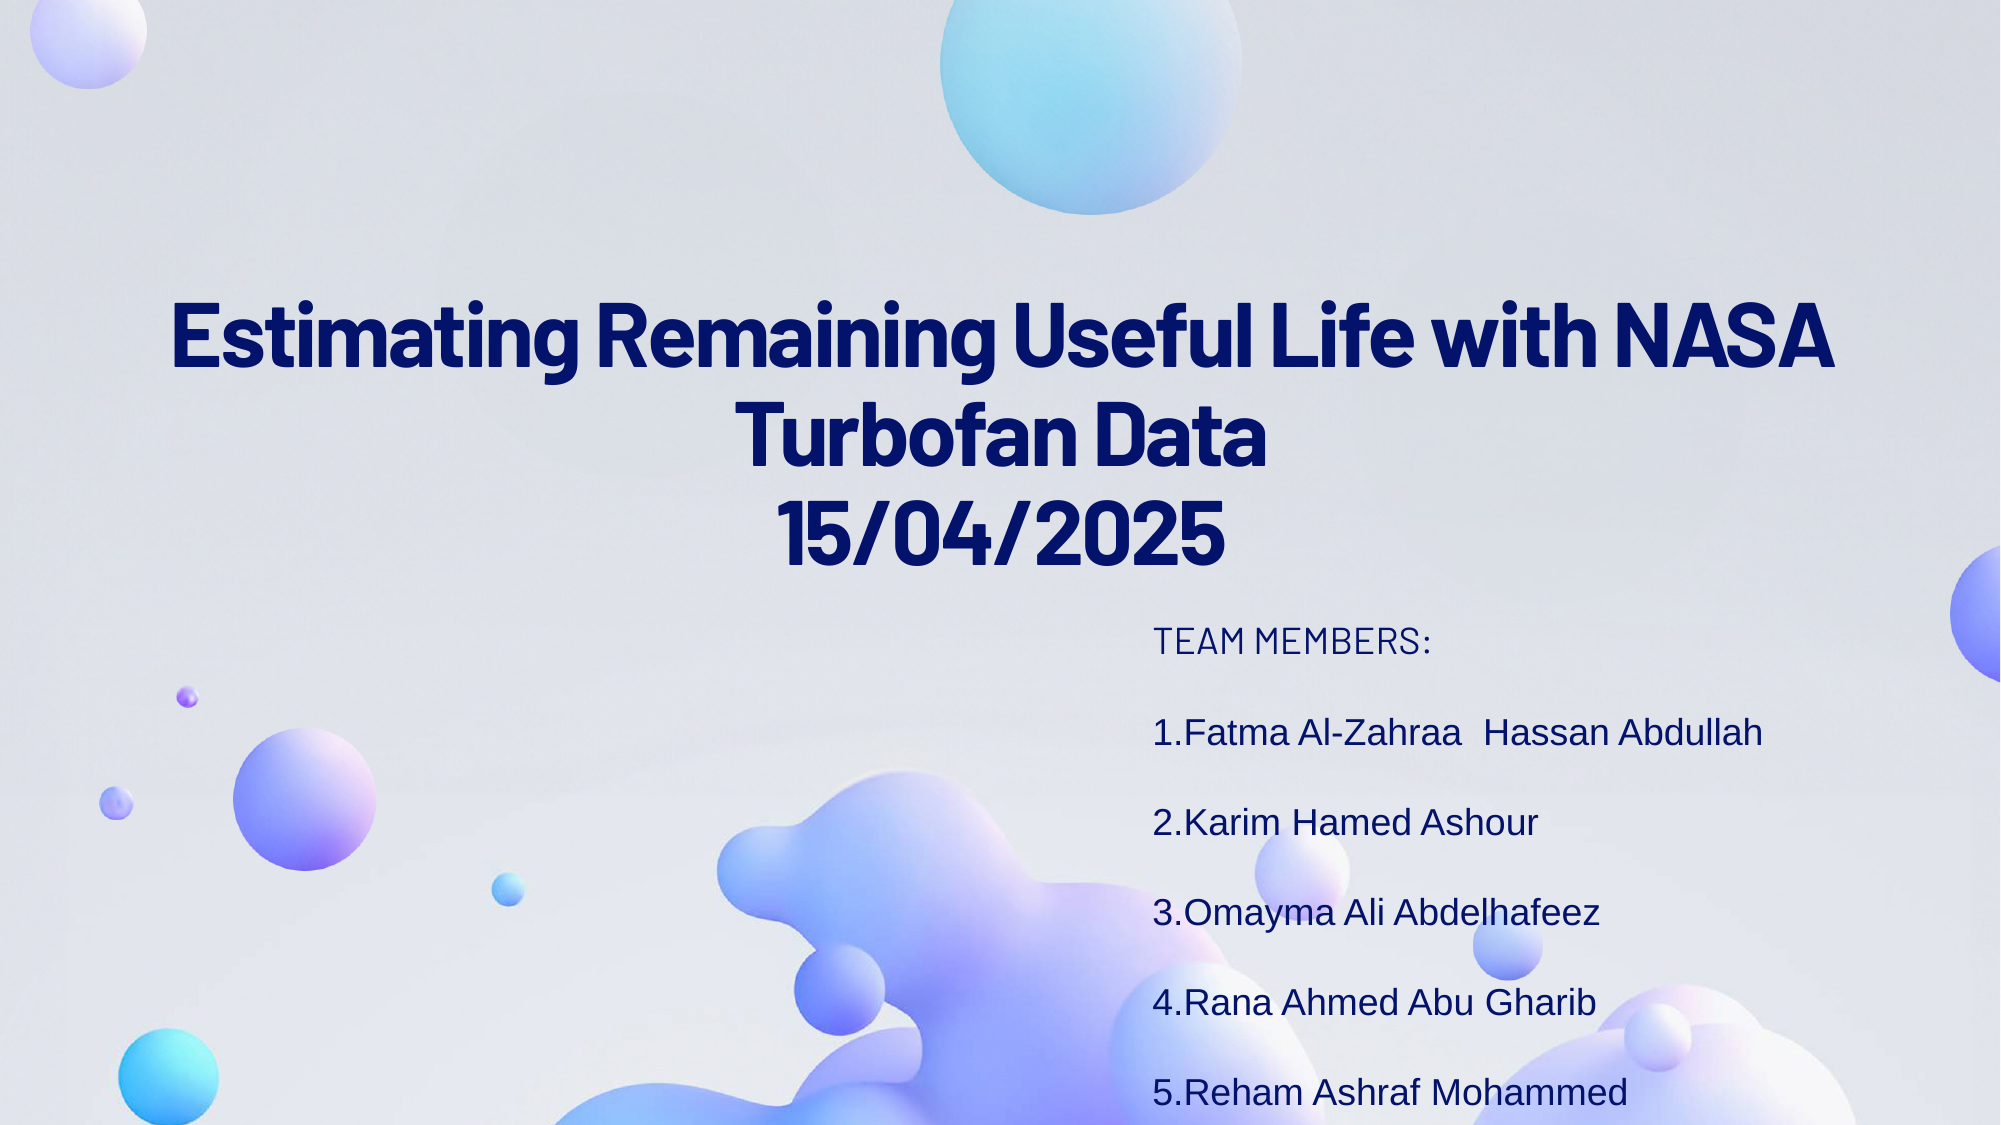

# Estimating Remaining Useful Life with NASA Turbofan Data 15/04/2025
Team members:
Fatma Al-Zahraa  Hassan Abdullah
Karim Hamed Ashour
Omayma Ali Abdelhafeez
Rana Ahmed Abu Gharib
Reham Ashraf Mohammed